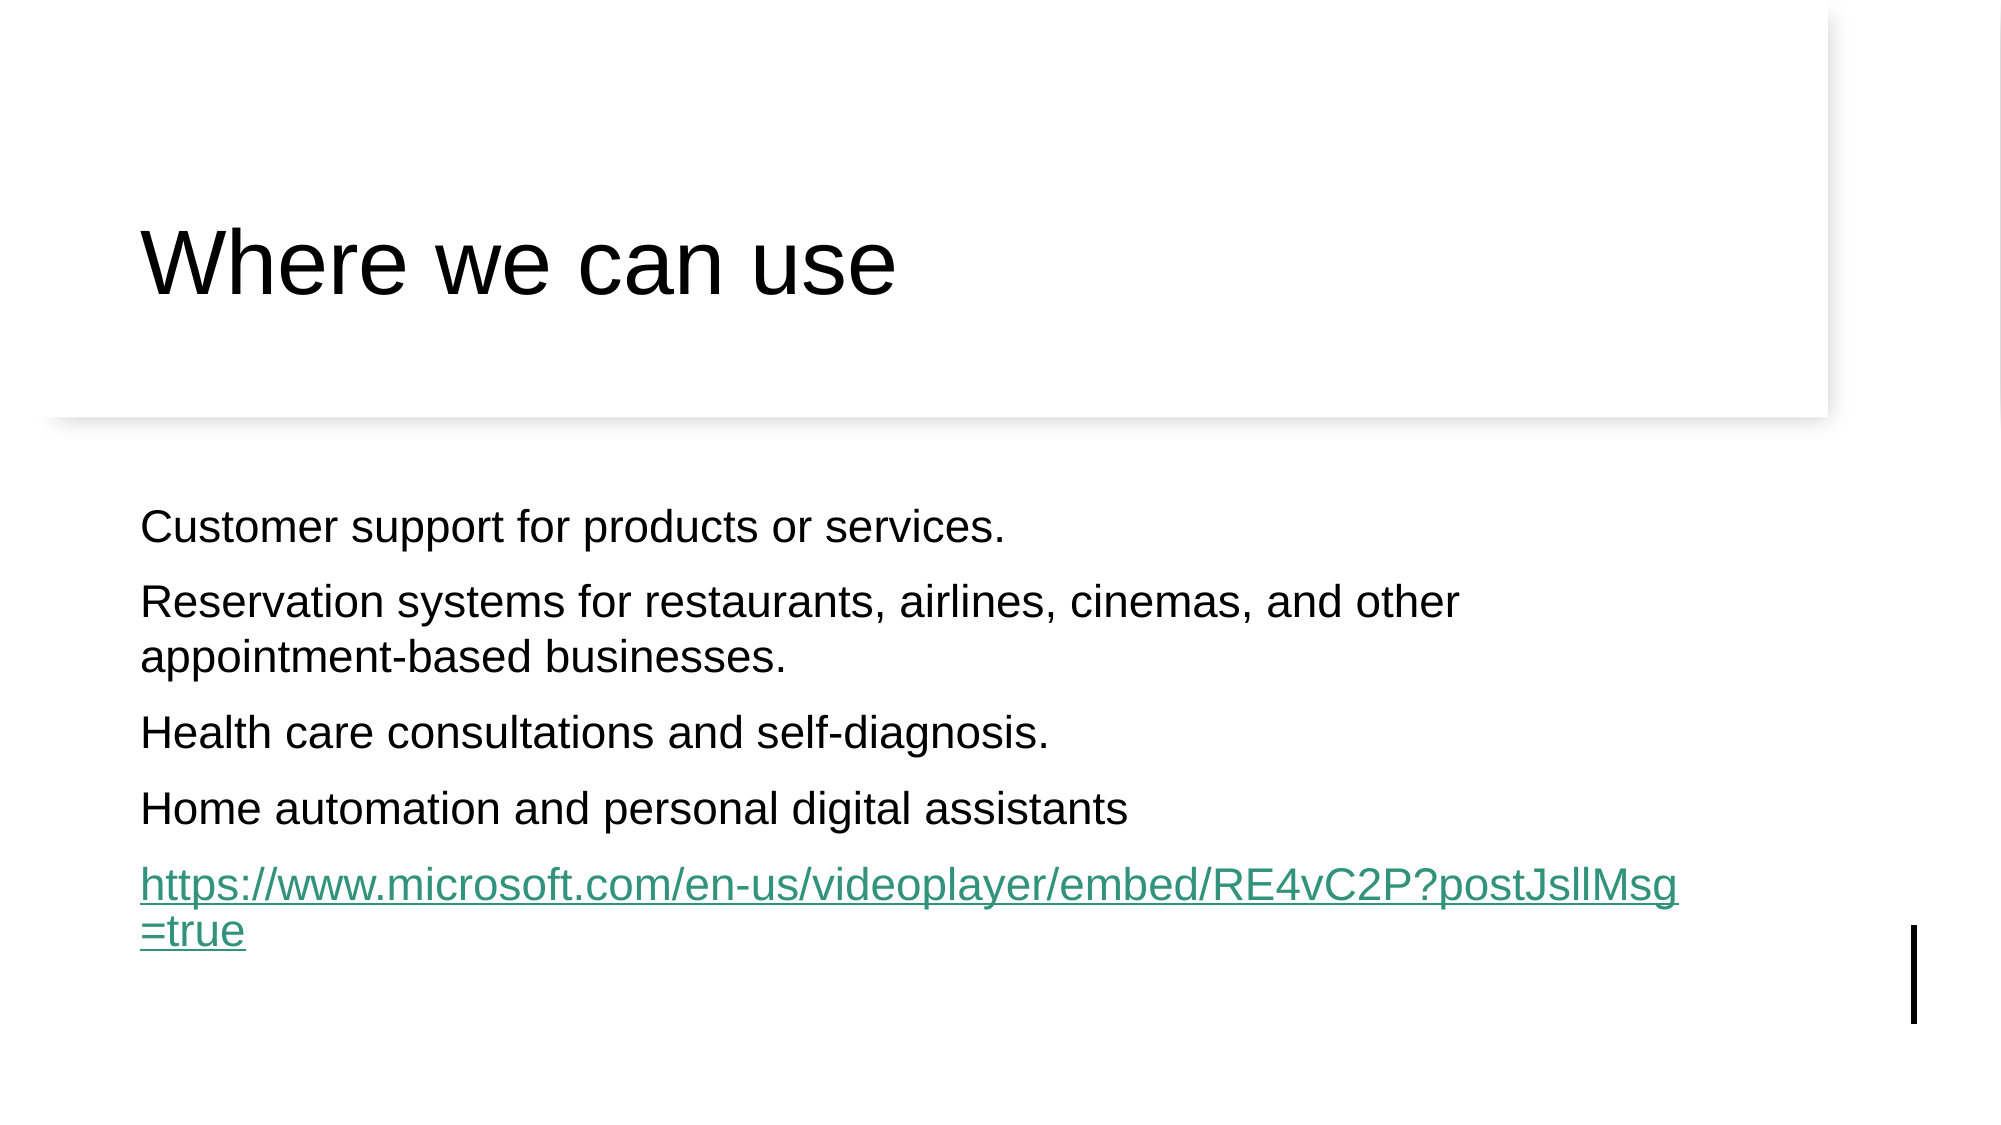

# Where we can use
Customer support for products or services.
Reservation systems for restaurants, airlines, cinemas, and other appointment-based businesses.
Health care consultations and self-diagnosis.
Home automation and personal digital assistants
https://www.microsoft.com/en-us/videoplayer/embed/RE4vC2P?postJsllMsg=true